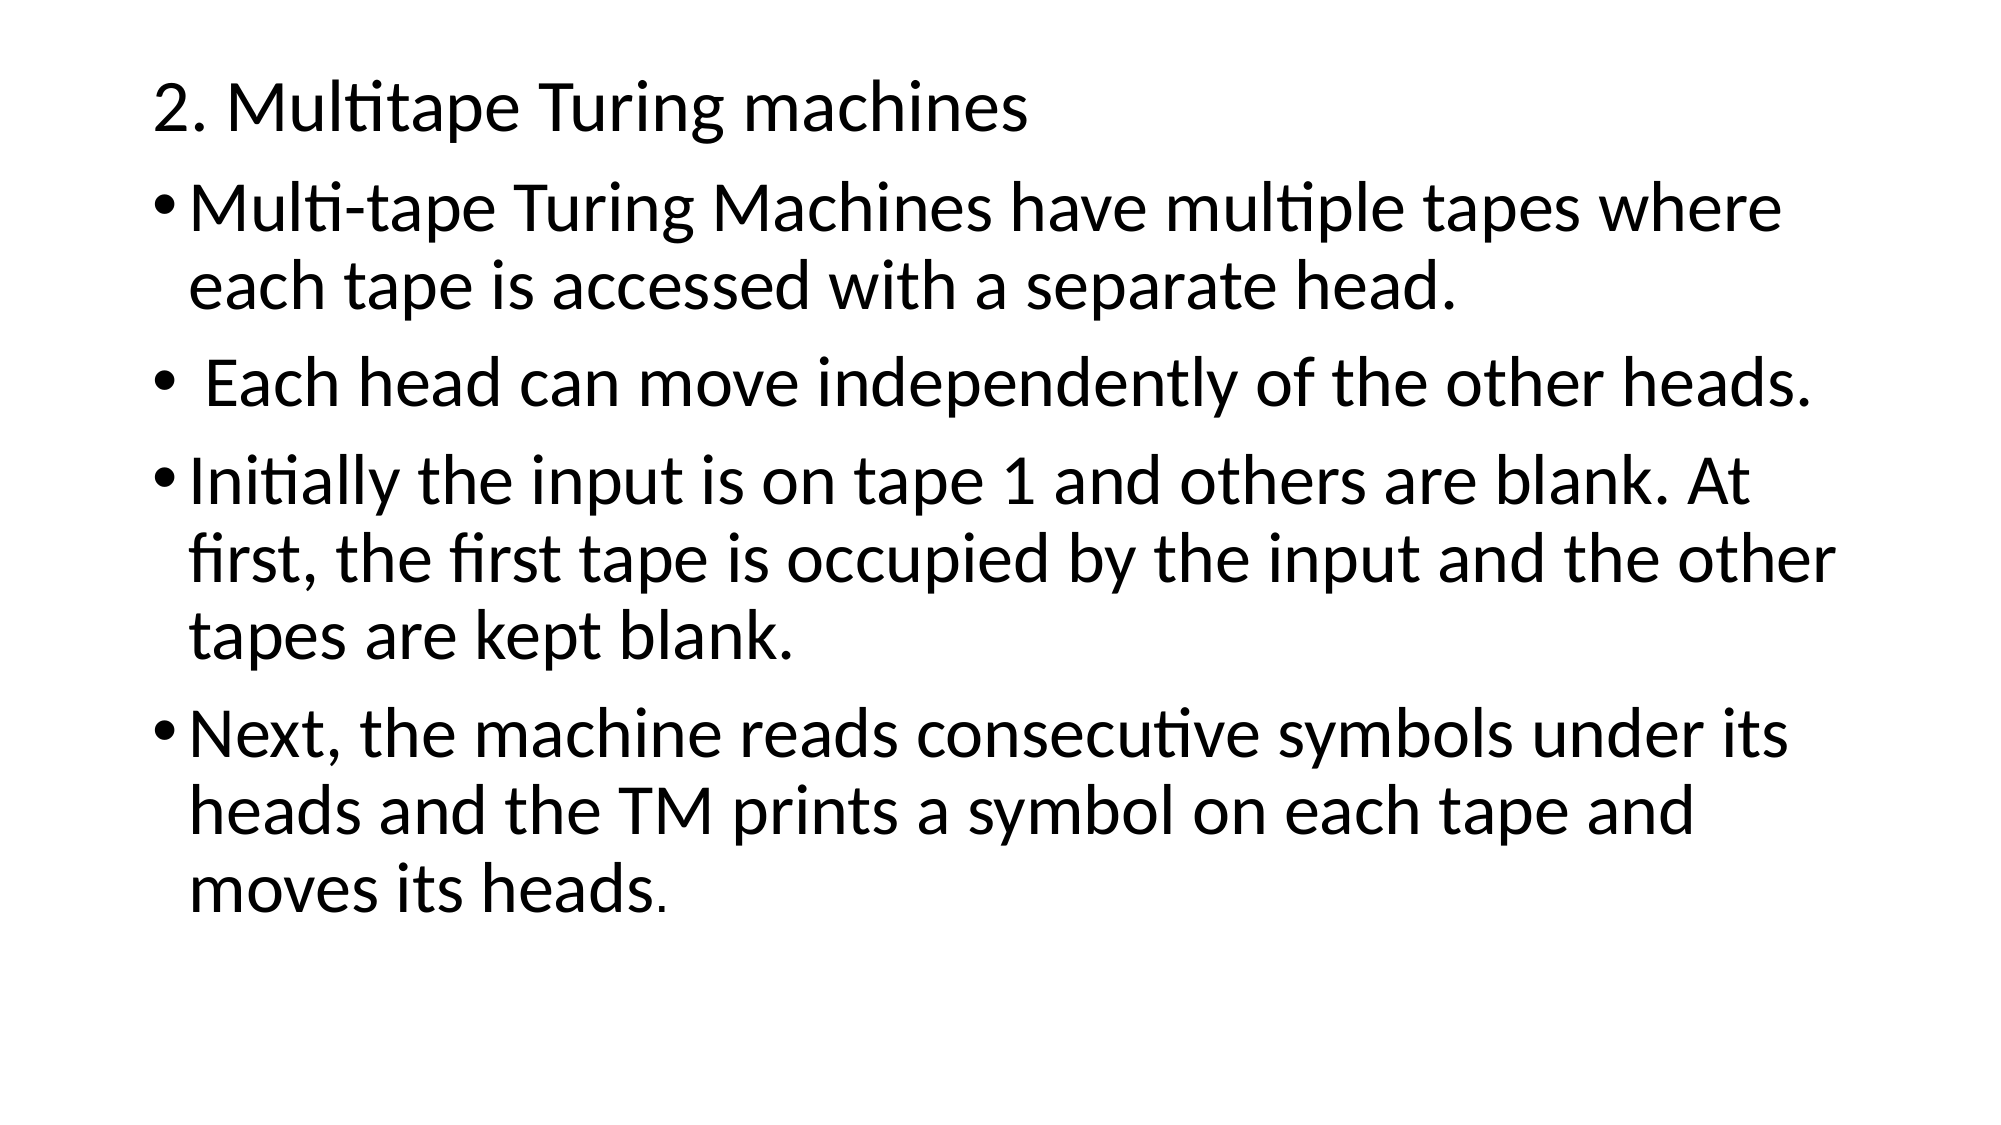

# 2. Multitape Turing machines
Multi-tape Turing Machines have multiple tapes where each tape is accessed with a separate head.
 Each head can move independently of the other heads.
Initially the input is on tape 1 and others are blank. At first, the first tape is occupied by the input and the other tapes are kept blank.
Next, the machine reads consecutive symbols under its heads and the TM prints a symbol on each tape and moves its heads.